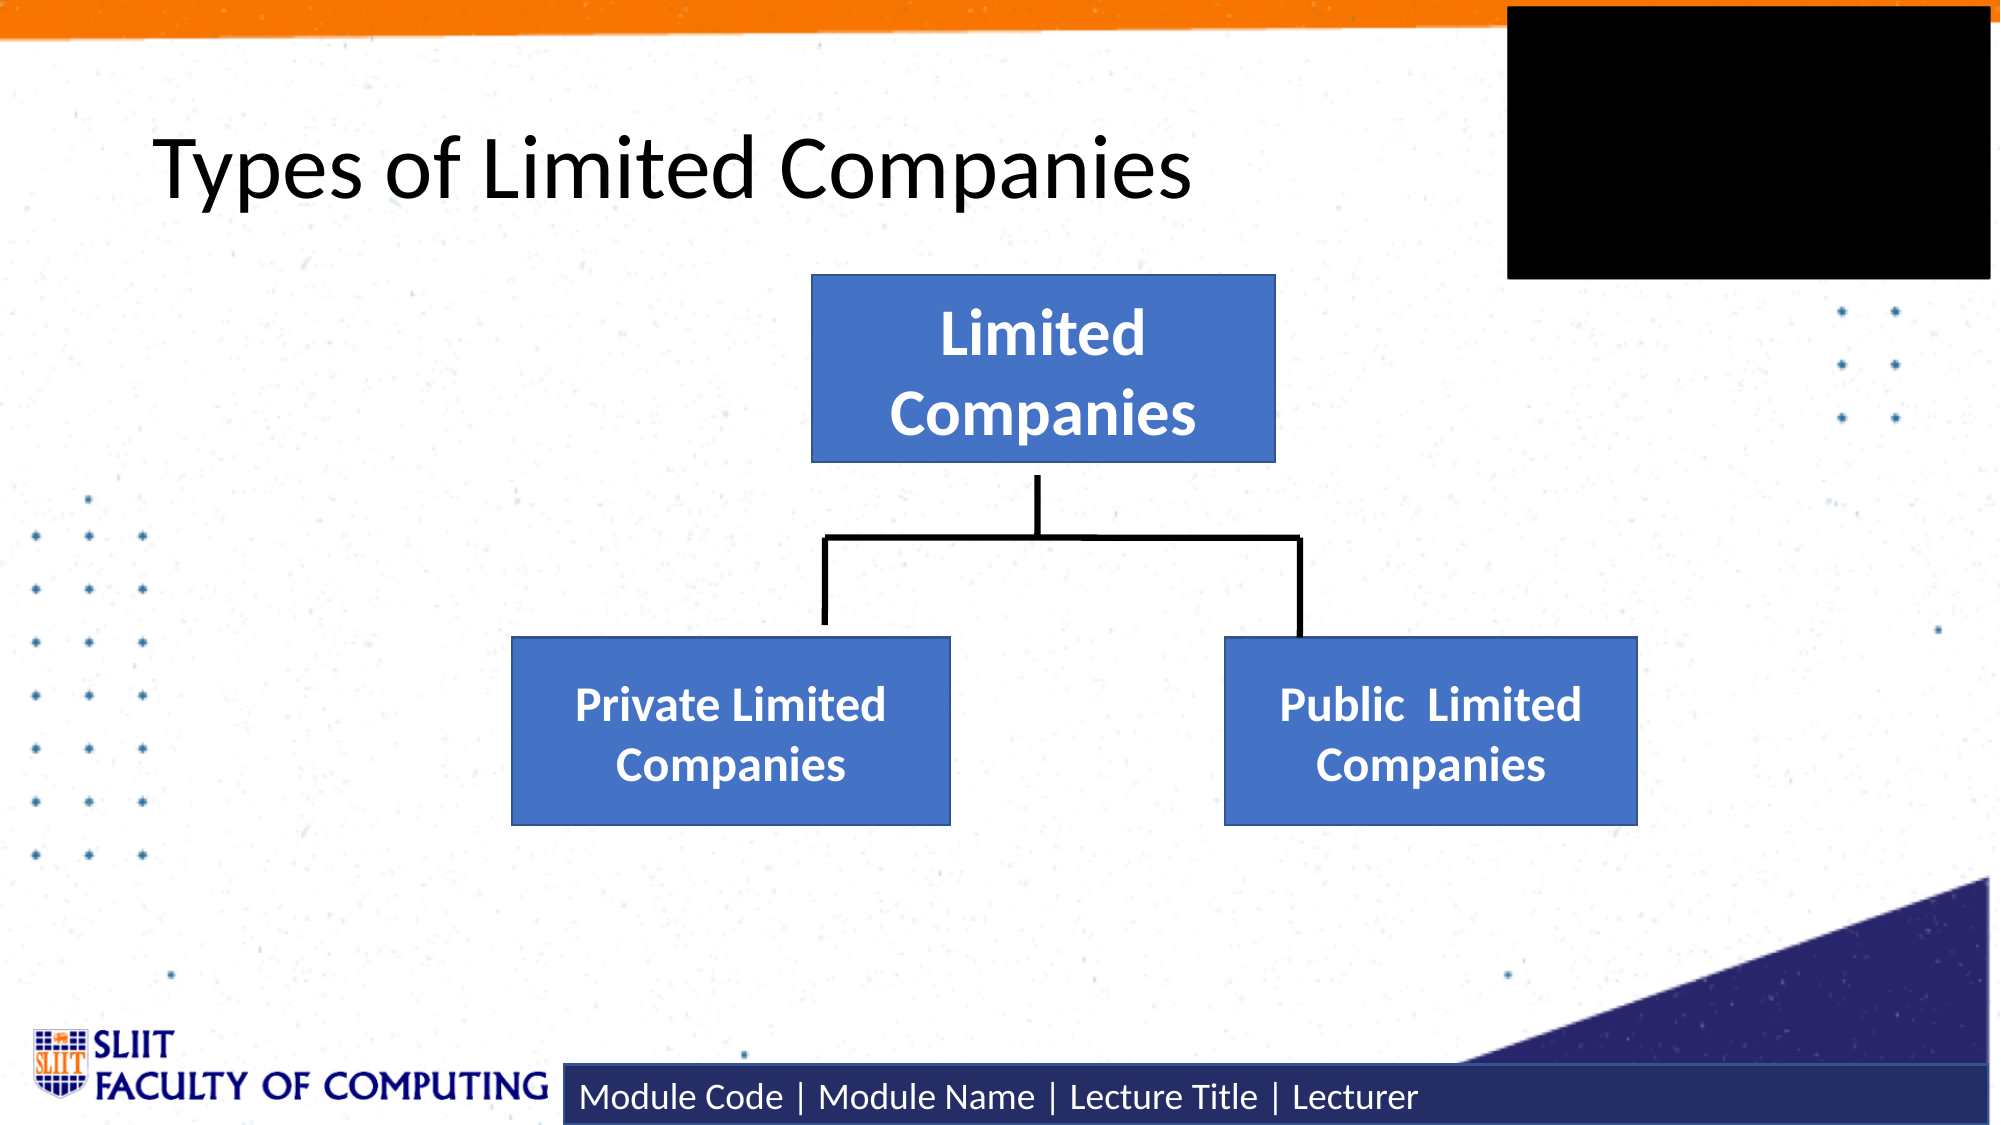

# Types of Limited Companies
Limited Companies

Private Limited Companies
Public  Limited Companies